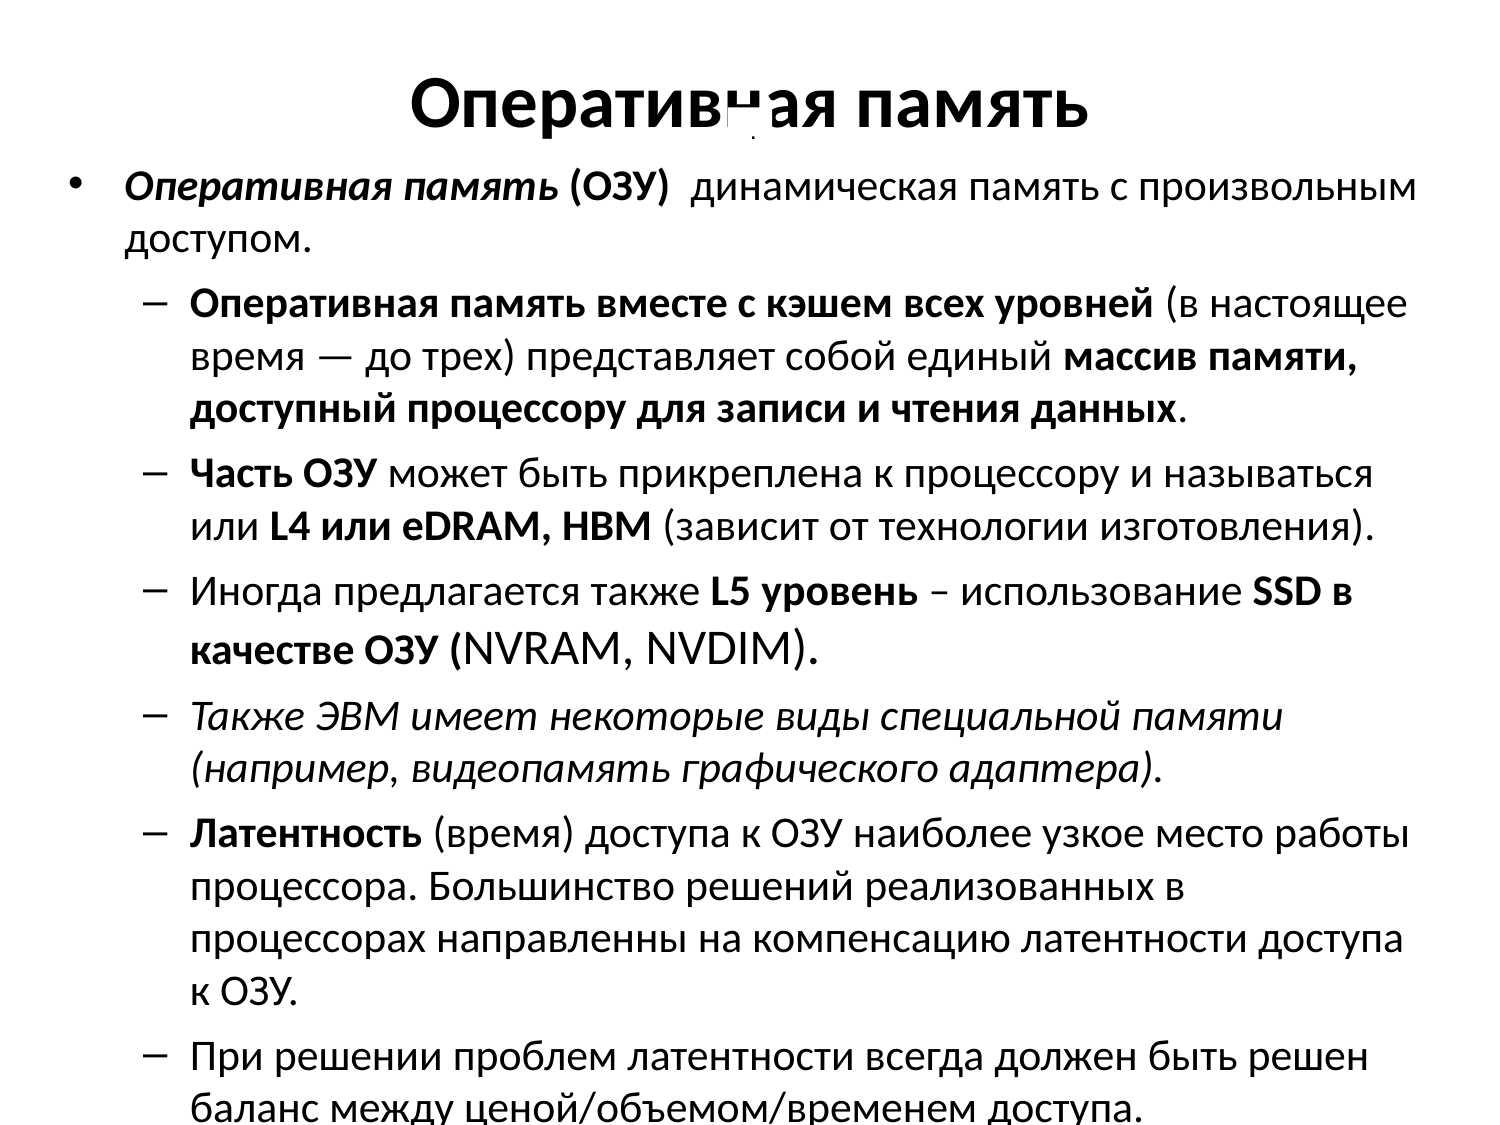

# Оперативная память
 .
Оперативная память (ОЗУ)  динамическая память с произвольным доступом.
Оперативная память вместе с кэшем всех уровней (в настоящее время — до трех) представляет собой единый массив памяти, доступный процессору для записи и чтения данных.
Часть ОЗУ может быть прикреплена к процессору и называться или L4 или eDRAM, HBM (зависит от технологии изготовления).
Иногда предлагается также L5 уровень – использование SSD в качестве ОЗУ (NVRAM, NVDIM).
Также ЭВМ имеет некоторые виды специальной памяти (например, видеопамять графического адаптера).
Латентность (время) доступа к ОЗУ наиболее узкое место работы процессора. Большинство решений реализованных в процессорах направленны на компенсацию латентности доступа к ОЗУ.
При решении проблем латентности всегда должен быть решен баланс между ценой/объемом/временем доступа.